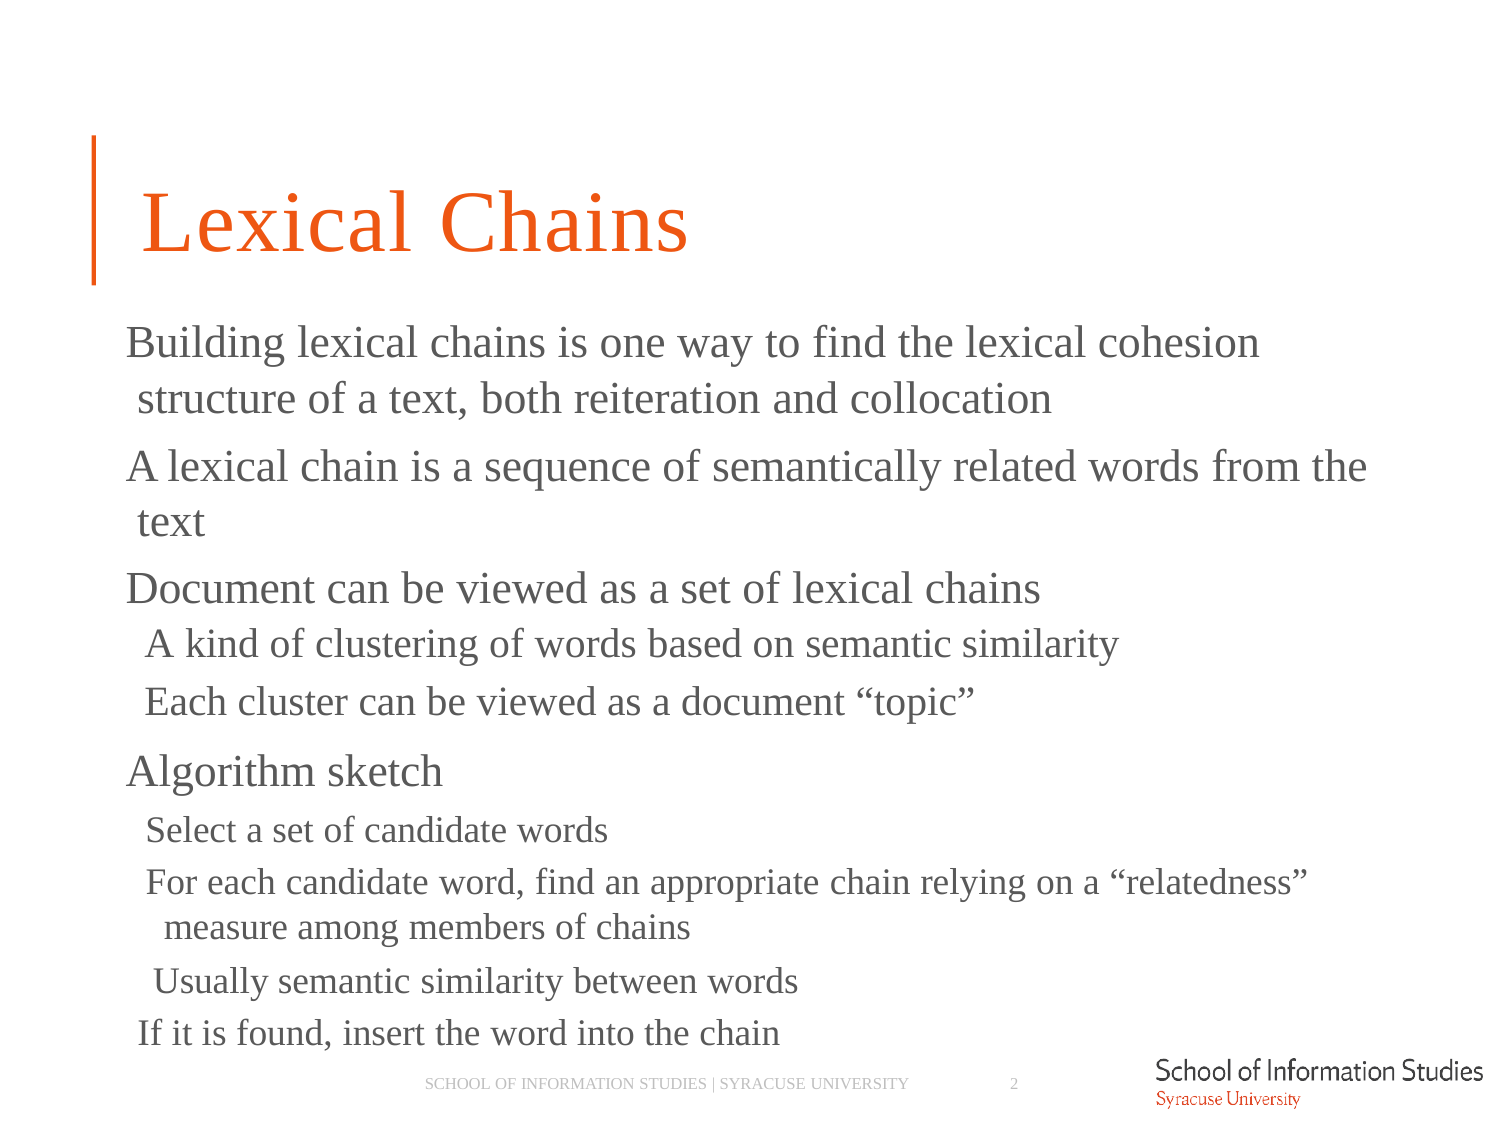

# Lexical Chains
Building lexical chains is one way to find the lexical cohesion  structure of a text, both reiteration and collocation
A lexical chain is a sequence of semantically related words from the  text
Document can be viewed as a set of lexical chains
­ A kind of clustering of words based on semantic similarity
­ Each cluster can be viewed as a document “topic”
Algorithm sketch
­ Select a set of candidate words
­ For each candidate word, find an appropriate chain relying on a “relatedness”  measure among members of chains
­ Usually semantic similarity between words
­ If it is found, insert the word into the chain
SCHOOL OF INFORMATION STUDIES | SYRACUSE UNIVERSITY	2